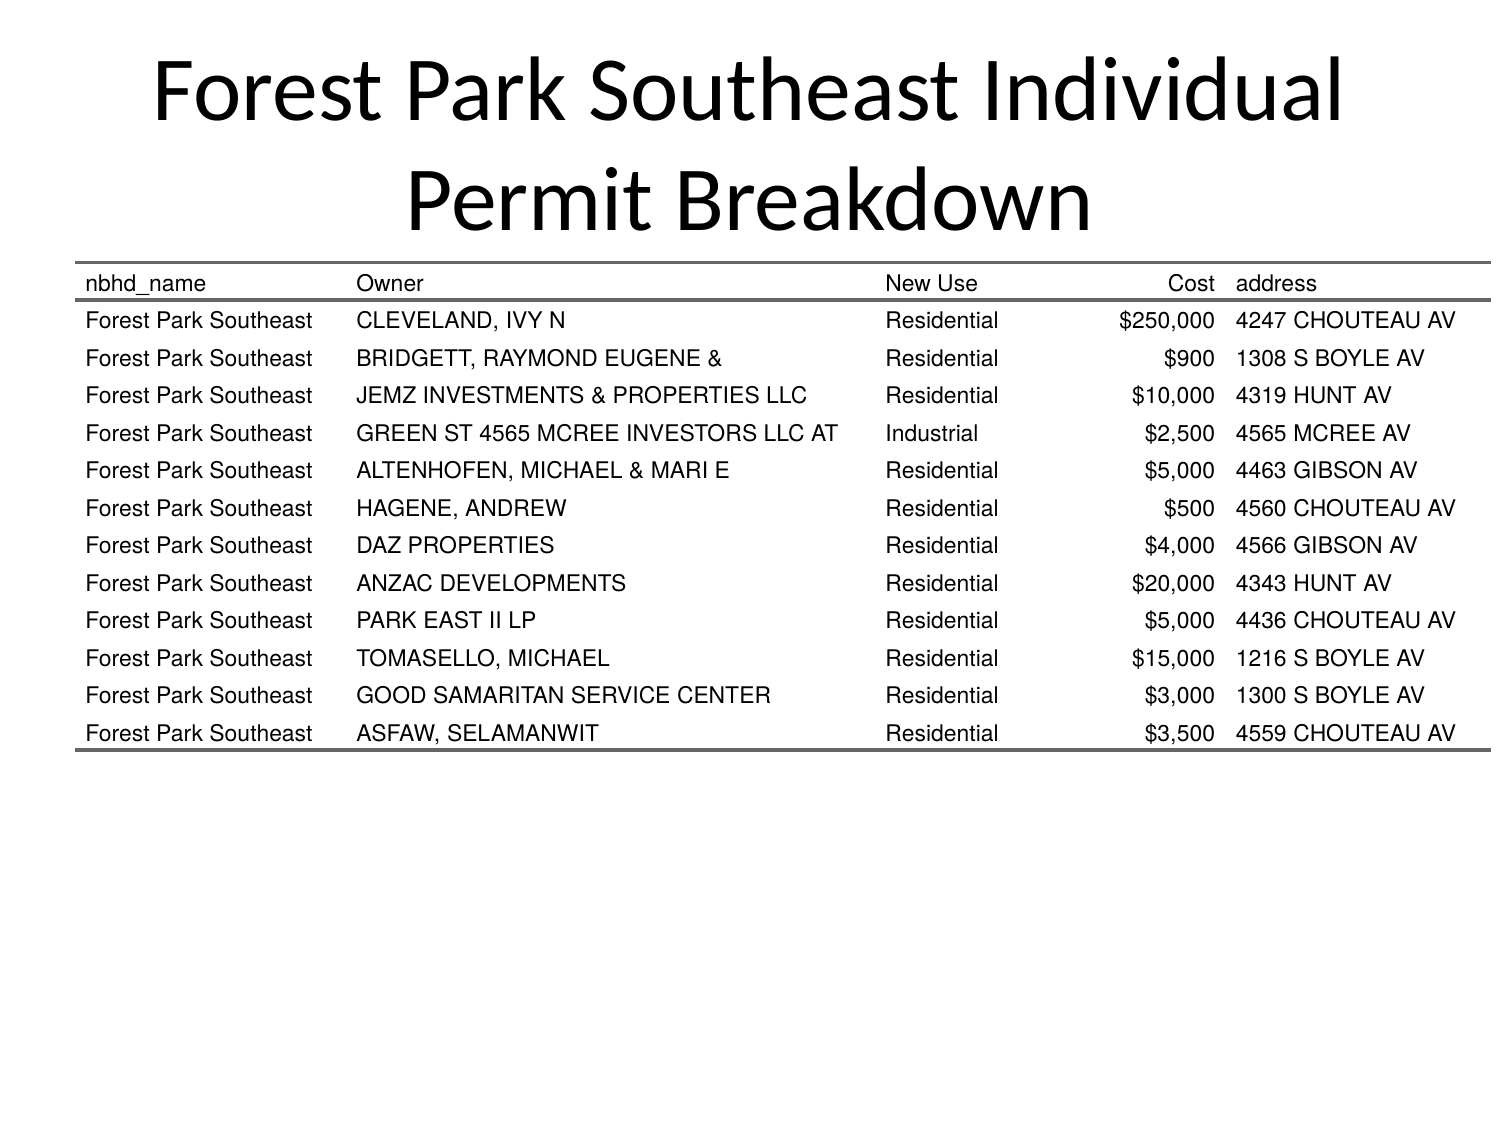

# Forest Park Southeast Individual Permit Breakdown
| nbhd\_name | Owner | New Use | Cost | address |
| --- | --- | --- | --- | --- |
| Forest Park Southeast | CLEVELAND, IVY N | Residential | $250,000 | 4247 CHOUTEAU AV |
| Forest Park Southeast | BRIDGETT, RAYMOND EUGENE & | Residential | $900 | 1308 S BOYLE AV |
| Forest Park Southeast | JEMZ INVESTMENTS & PROPERTIES LLC | Residential | $10,000 | 4319 HUNT AV |
| Forest Park Southeast | GREEN ST 4565 MCREE INVESTORS LLC AT | Industrial | $2,500 | 4565 MCREE AV |
| Forest Park Southeast | ALTENHOFEN, MICHAEL & MARI E | Residential | $5,000 | 4463 GIBSON AV |
| Forest Park Southeast | HAGENE, ANDREW | Residential | $500 | 4560 CHOUTEAU AV |
| Forest Park Southeast | DAZ PROPERTIES | Residential | $4,000 | 4566 GIBSON AV |
| Forest Park Southeast | ANZAC DEVELOPMENTS | Residential | $20,000 | 4343 HUNT AV |
| Forest Park Southeast | PARK EAST II LP | Residential | $5,000 | 4436 CHOUTEAU AV |
| Forest Park Southeast | TOMASELLO, MICHAEL | Residential | $15,000 | 1216 S BOYLE AV |
| Forest Park Southeast | GOOD SAMARITAN SERVICE CENTER | Residential | $3,000 | 1300 S BOYLE AV |
| Forest Park Southeast | ASFAW, SELAMANWIT | Residential | $3,500 | 4559 CHOUTEAU AV |